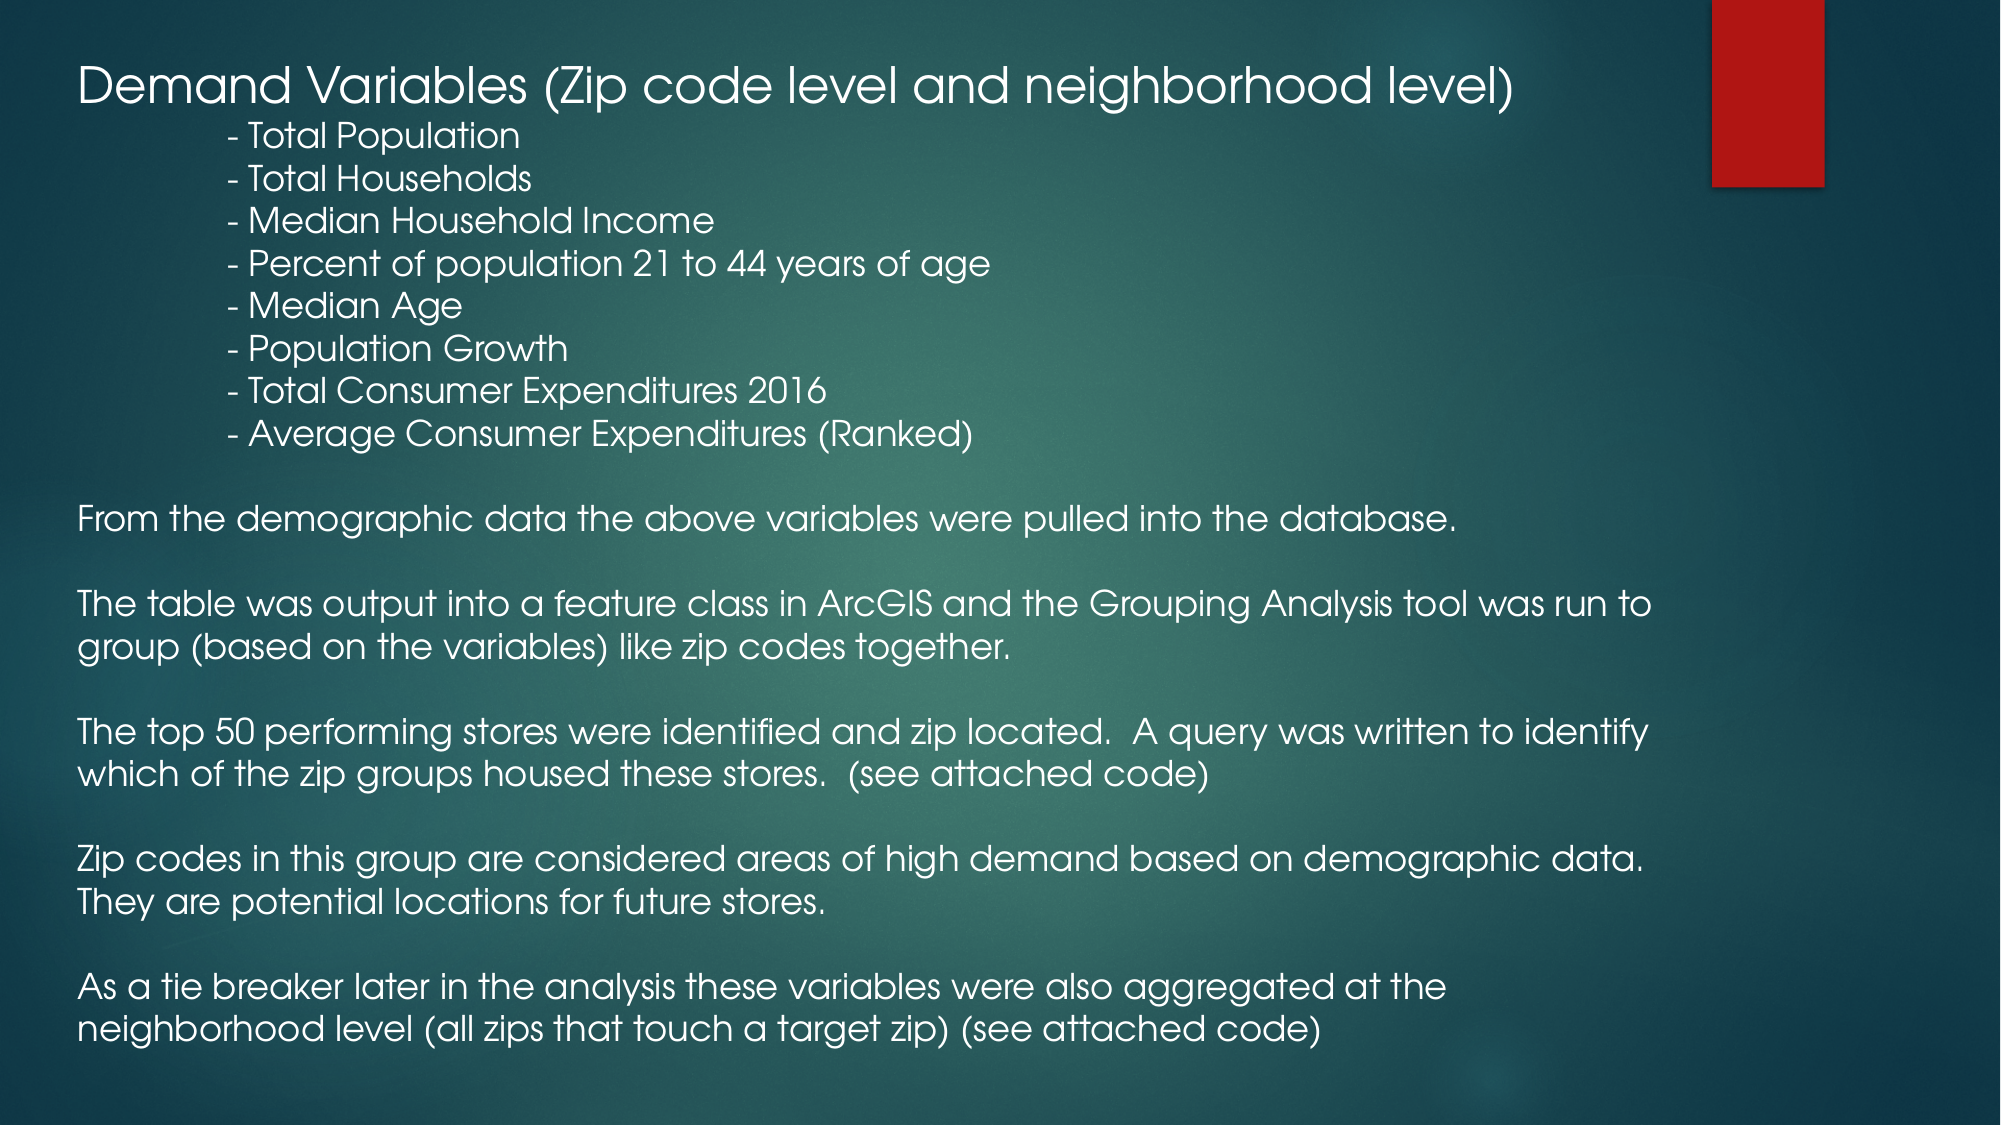

Demand Variables (Zip code level and neighborhood level)
	- Total Population
	- Total Households
	- Median Household Income
	- Percent of population 21 to 44 years of age
	- Median Age
	- Population Growth
	- Total Consumer Expenditures 2016
	- Average Consumer Expenditures (Ranked)

From the demographic data the above variables were pulled into the database.

The table was output into a feature class in ArcGIS and the Grouping Analysis tool was run to group (based on the variables) like zip codes together.

The top 50 performing stores were identified and zip located.  A query was written to identify which of the zip groups housed these stores.  (see attached code)

Zip codes in this group are considered areas of high demand based on demographic data.  They are potential locations for future stores.

As a tie breaker later in the analysis these variables were also aggregated at the neighborhood level (all zips that touch a target zip) (see attached code)